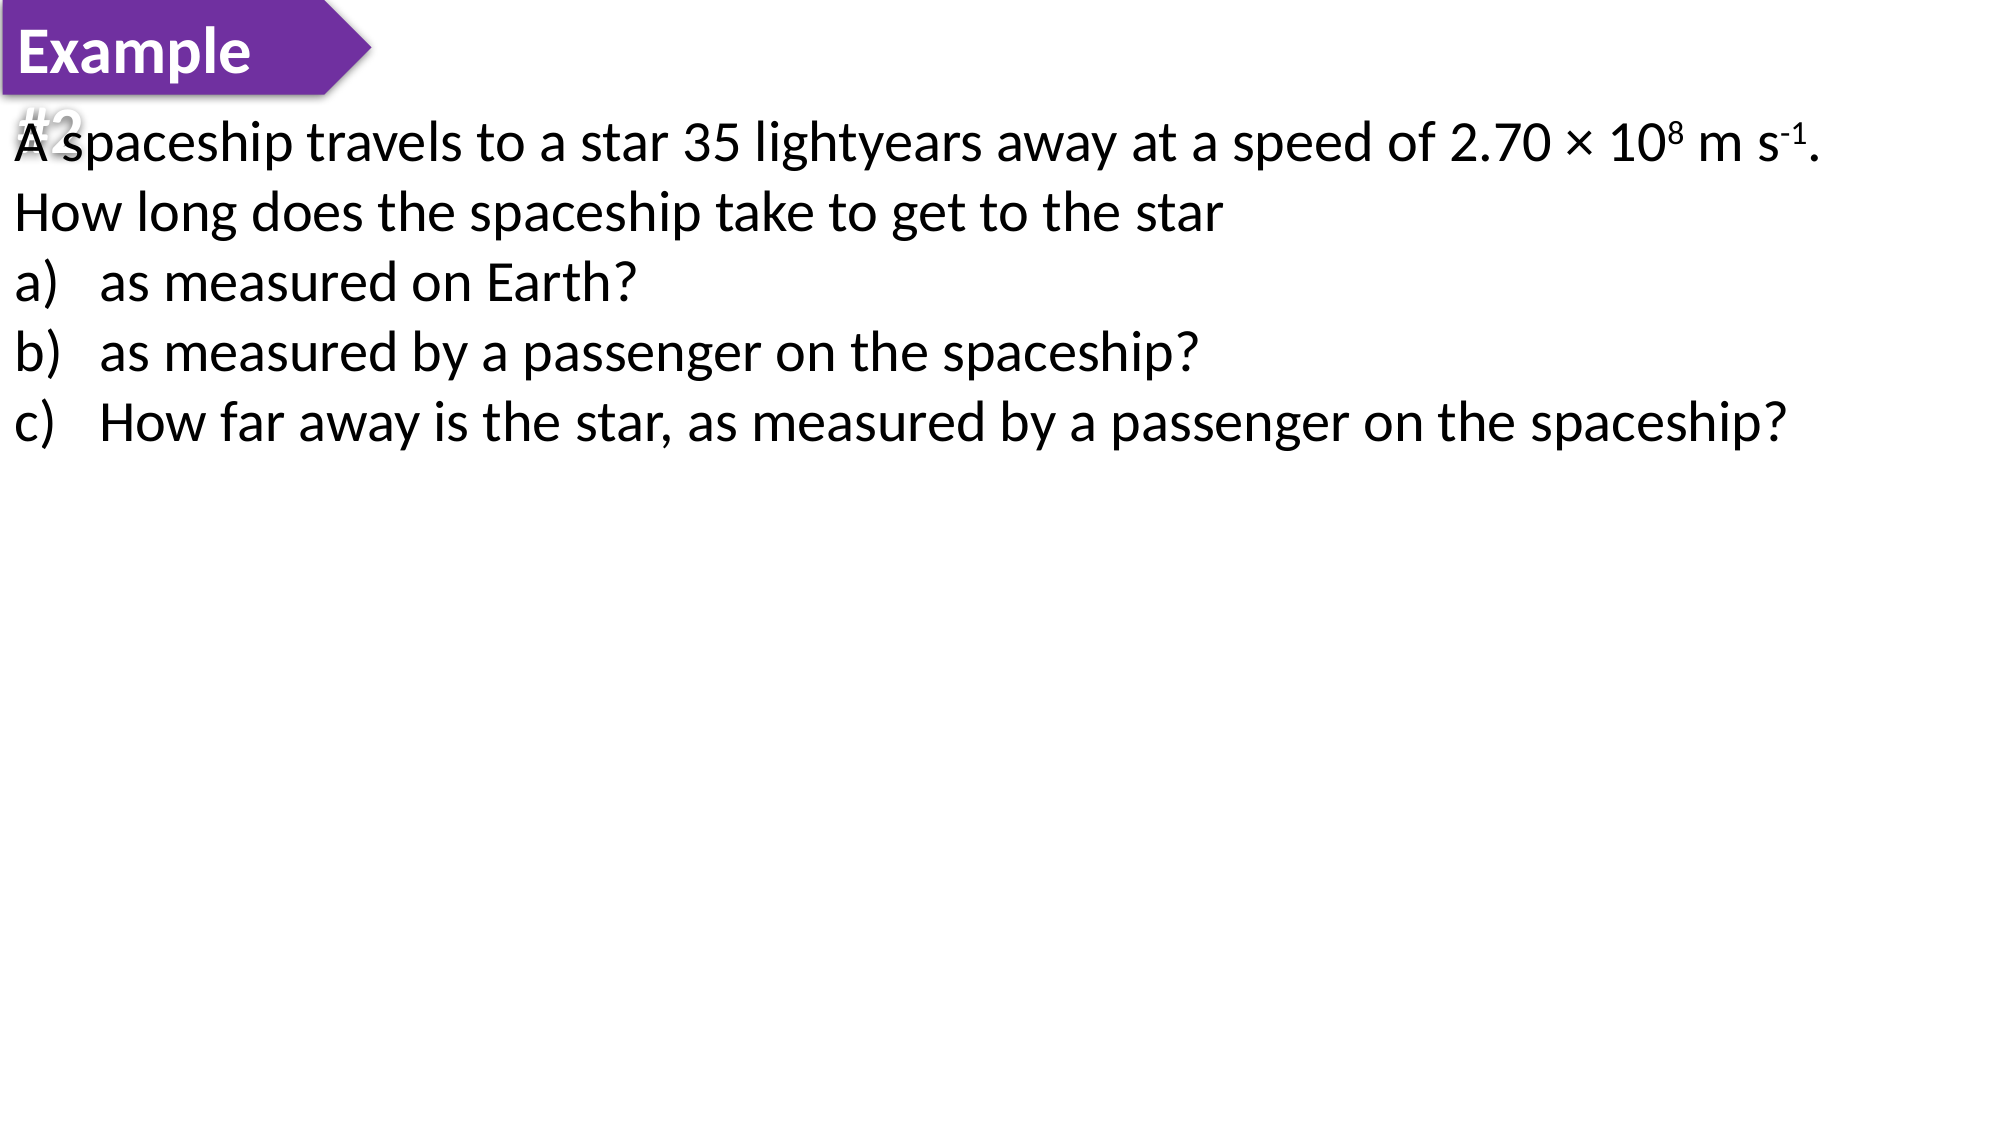

Example #2
A spaceship travels to a star 35 lightyears away at a speed of 2.70 × 108 m s-1. How long does the spaceship take to get to the star
as measured on Earth?
as measured by a passenger on the spaceship?
How far away is the star, as measured by a passenger on the spaceship?